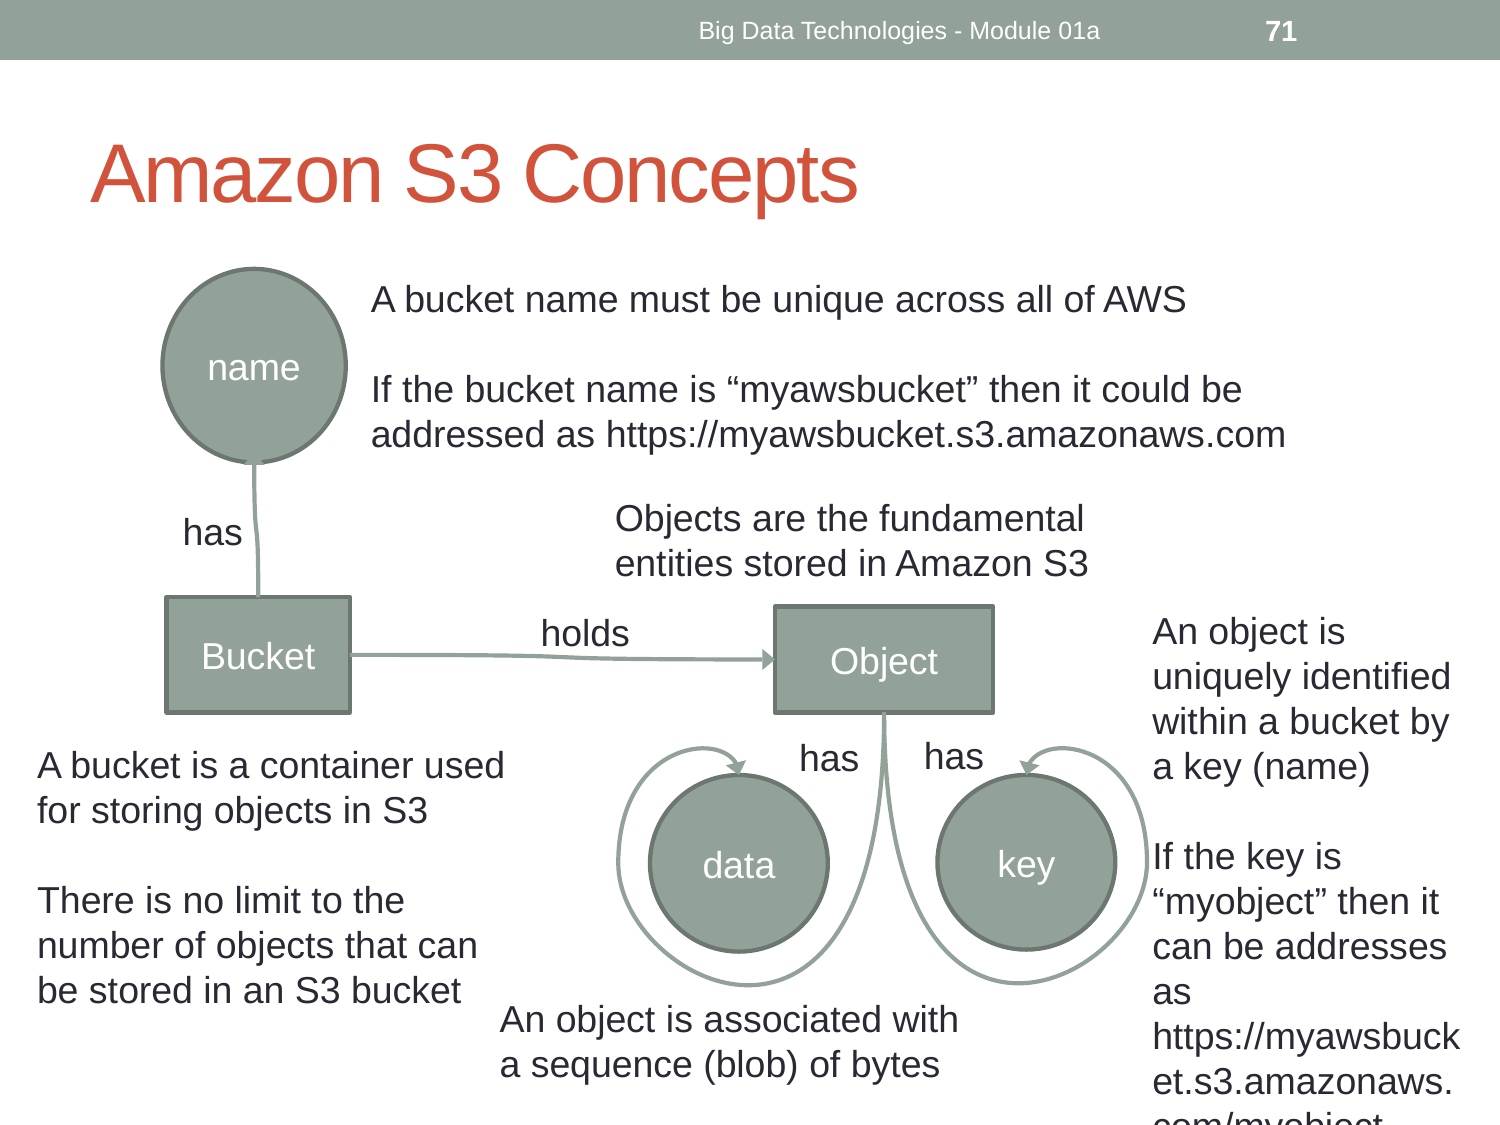

Big Data Technologies - Module 01a
71
# Amazon S3 Concepts
A bucket name must be unique across all of AWS

If the bucket name is “myawsbucket” then it could be addressed as https://myawsbucket.s3.amazonaws.com
name
Objects are the fundamental entities stored in Amazon S3
has
Bucket
An object is uniquely identified within a bucket by a key (name)

If the key is “myobject” then it can be addresses as   https://myawsbucket.s3.amazonaws.com/myobject
holds
Object
has
has
A bucket is a container used for storing objects in S3

There is no limit to the number of objects that can be stored in an S3 bucket
data
key
An object is associated with a sequence (blob) of bytes